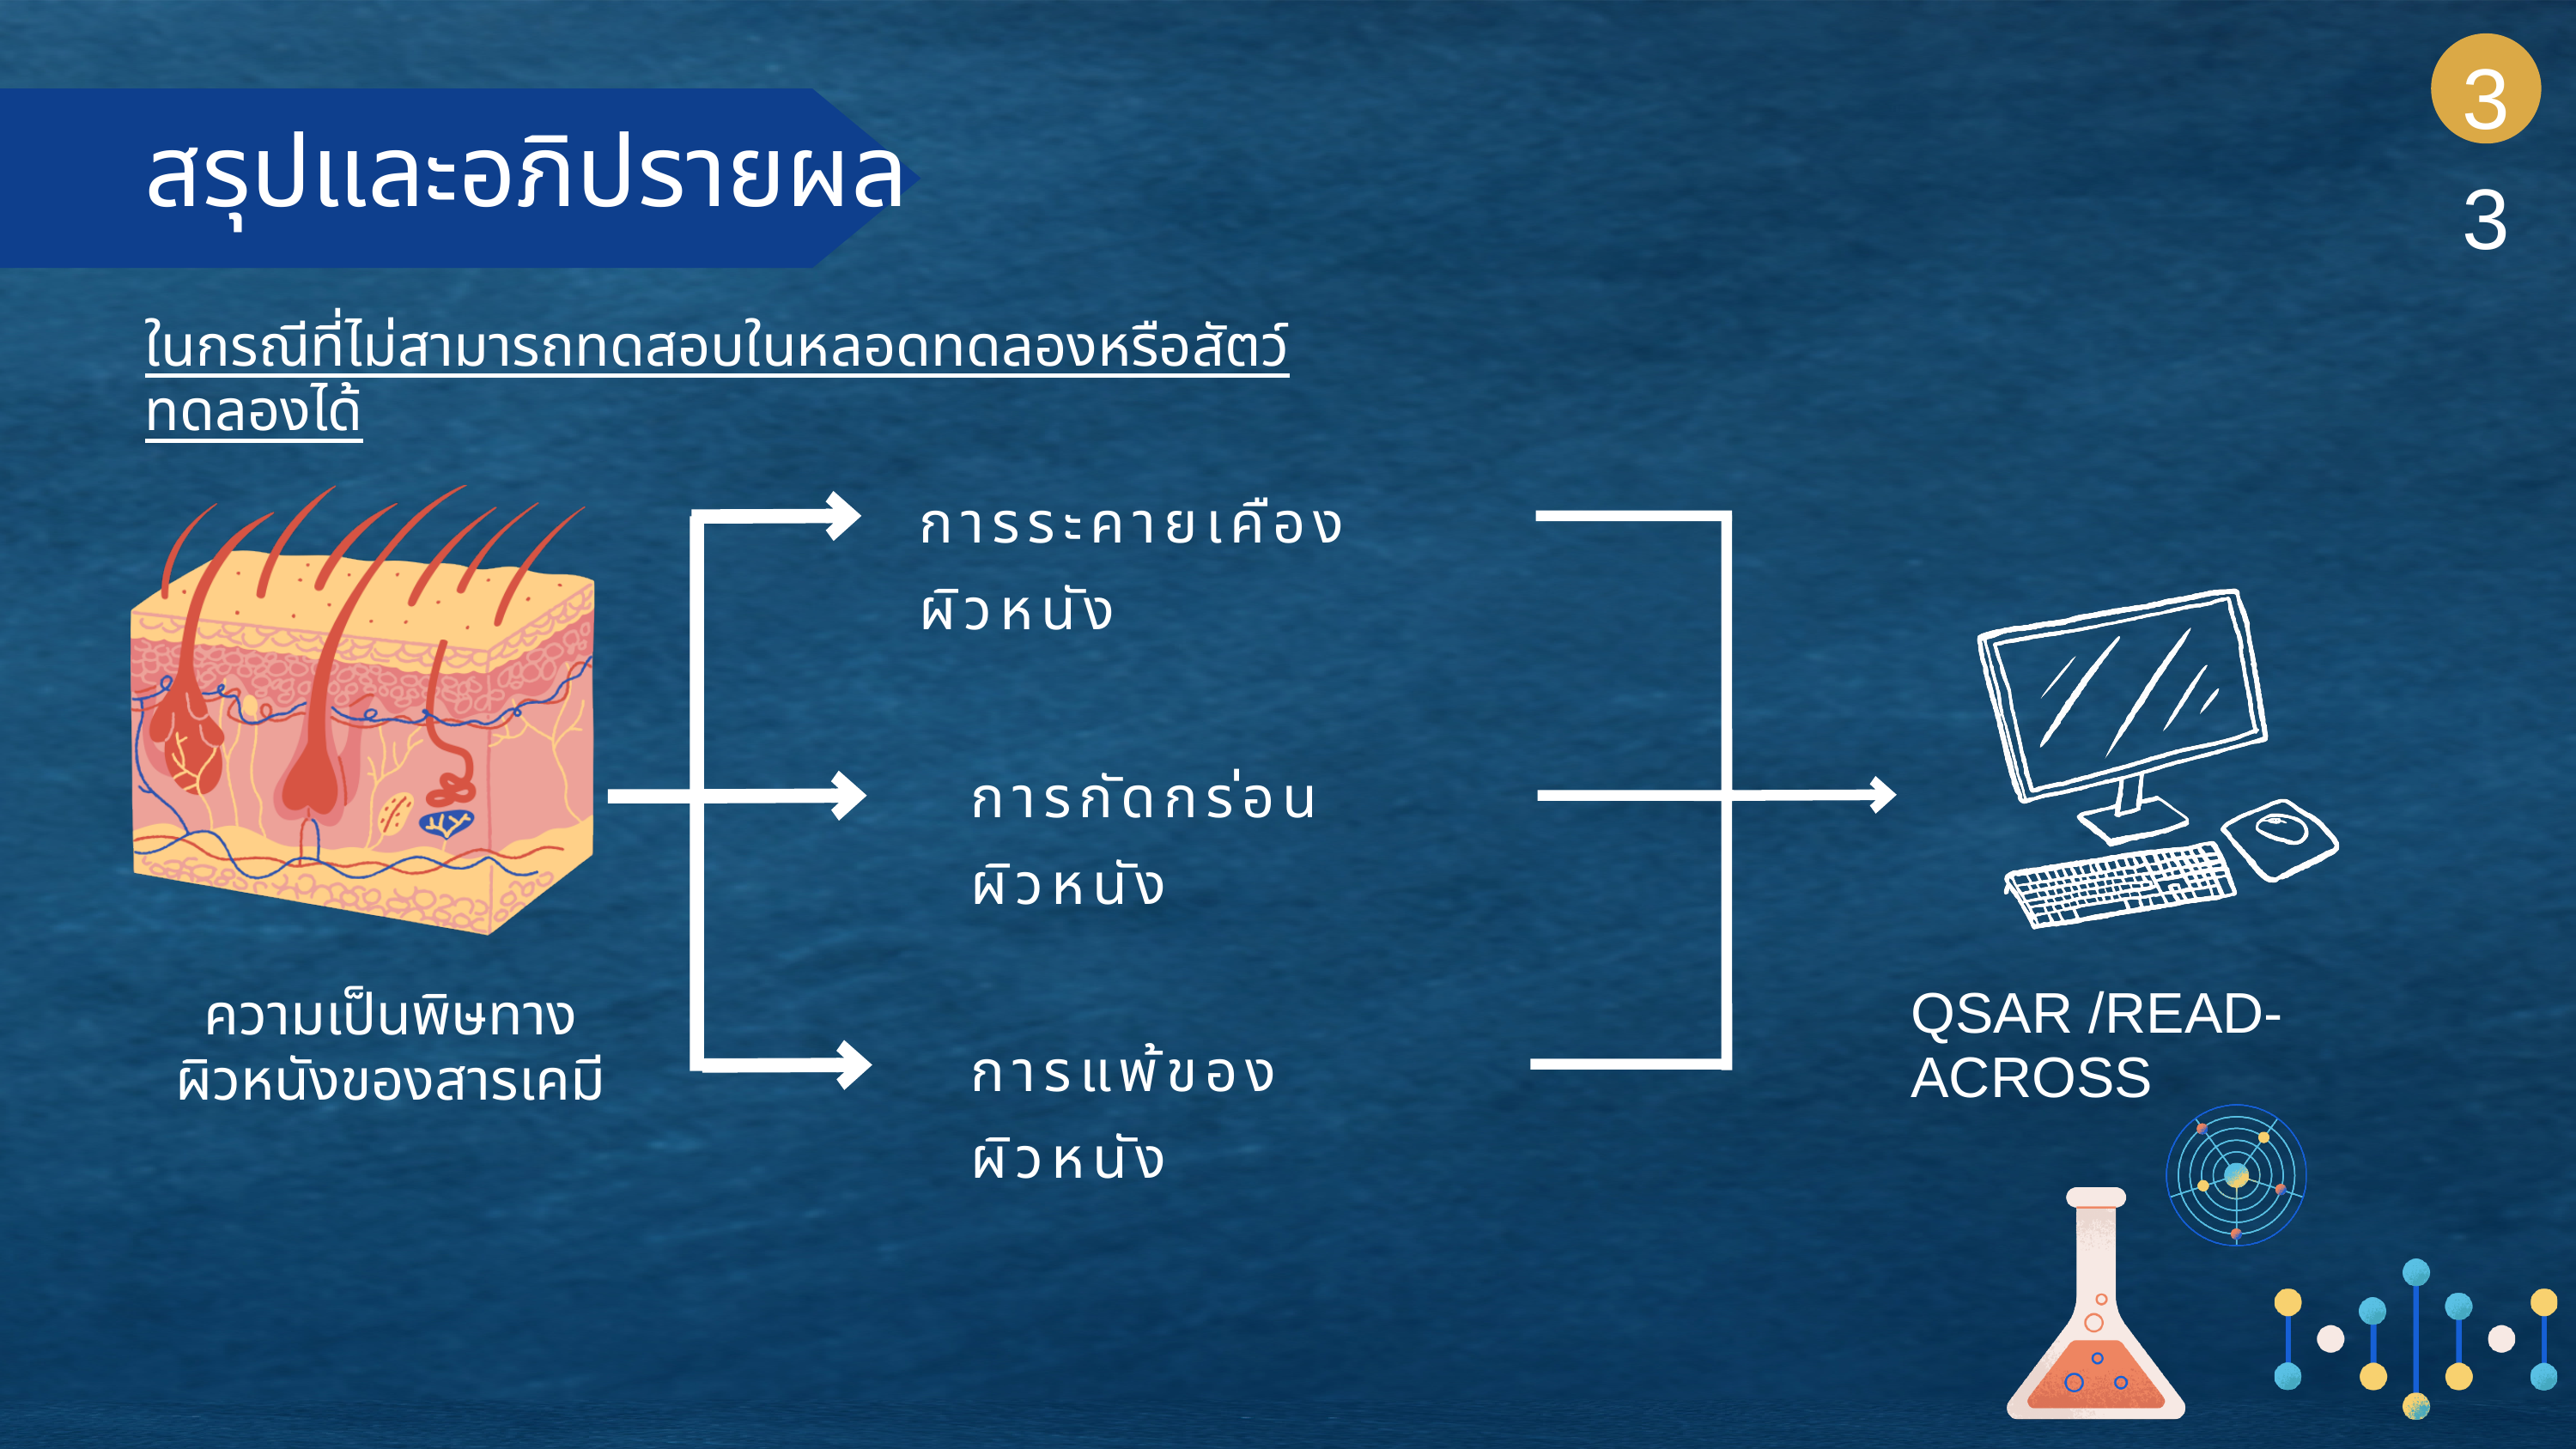

33

สรุปและอภิปรายผล
ในกรณีที่ไม่สามารถทดสอบในหลอดทดลองหรือสัตว์ทดลองได้
การระคายเคืองผิวหนัง

การกัดกร่อนผิวหนัง

QSAR /READ-ACROSS
ความเป็นพิษทางผิวหนังของสารเคมี
การแพ้ของผิวหนัง